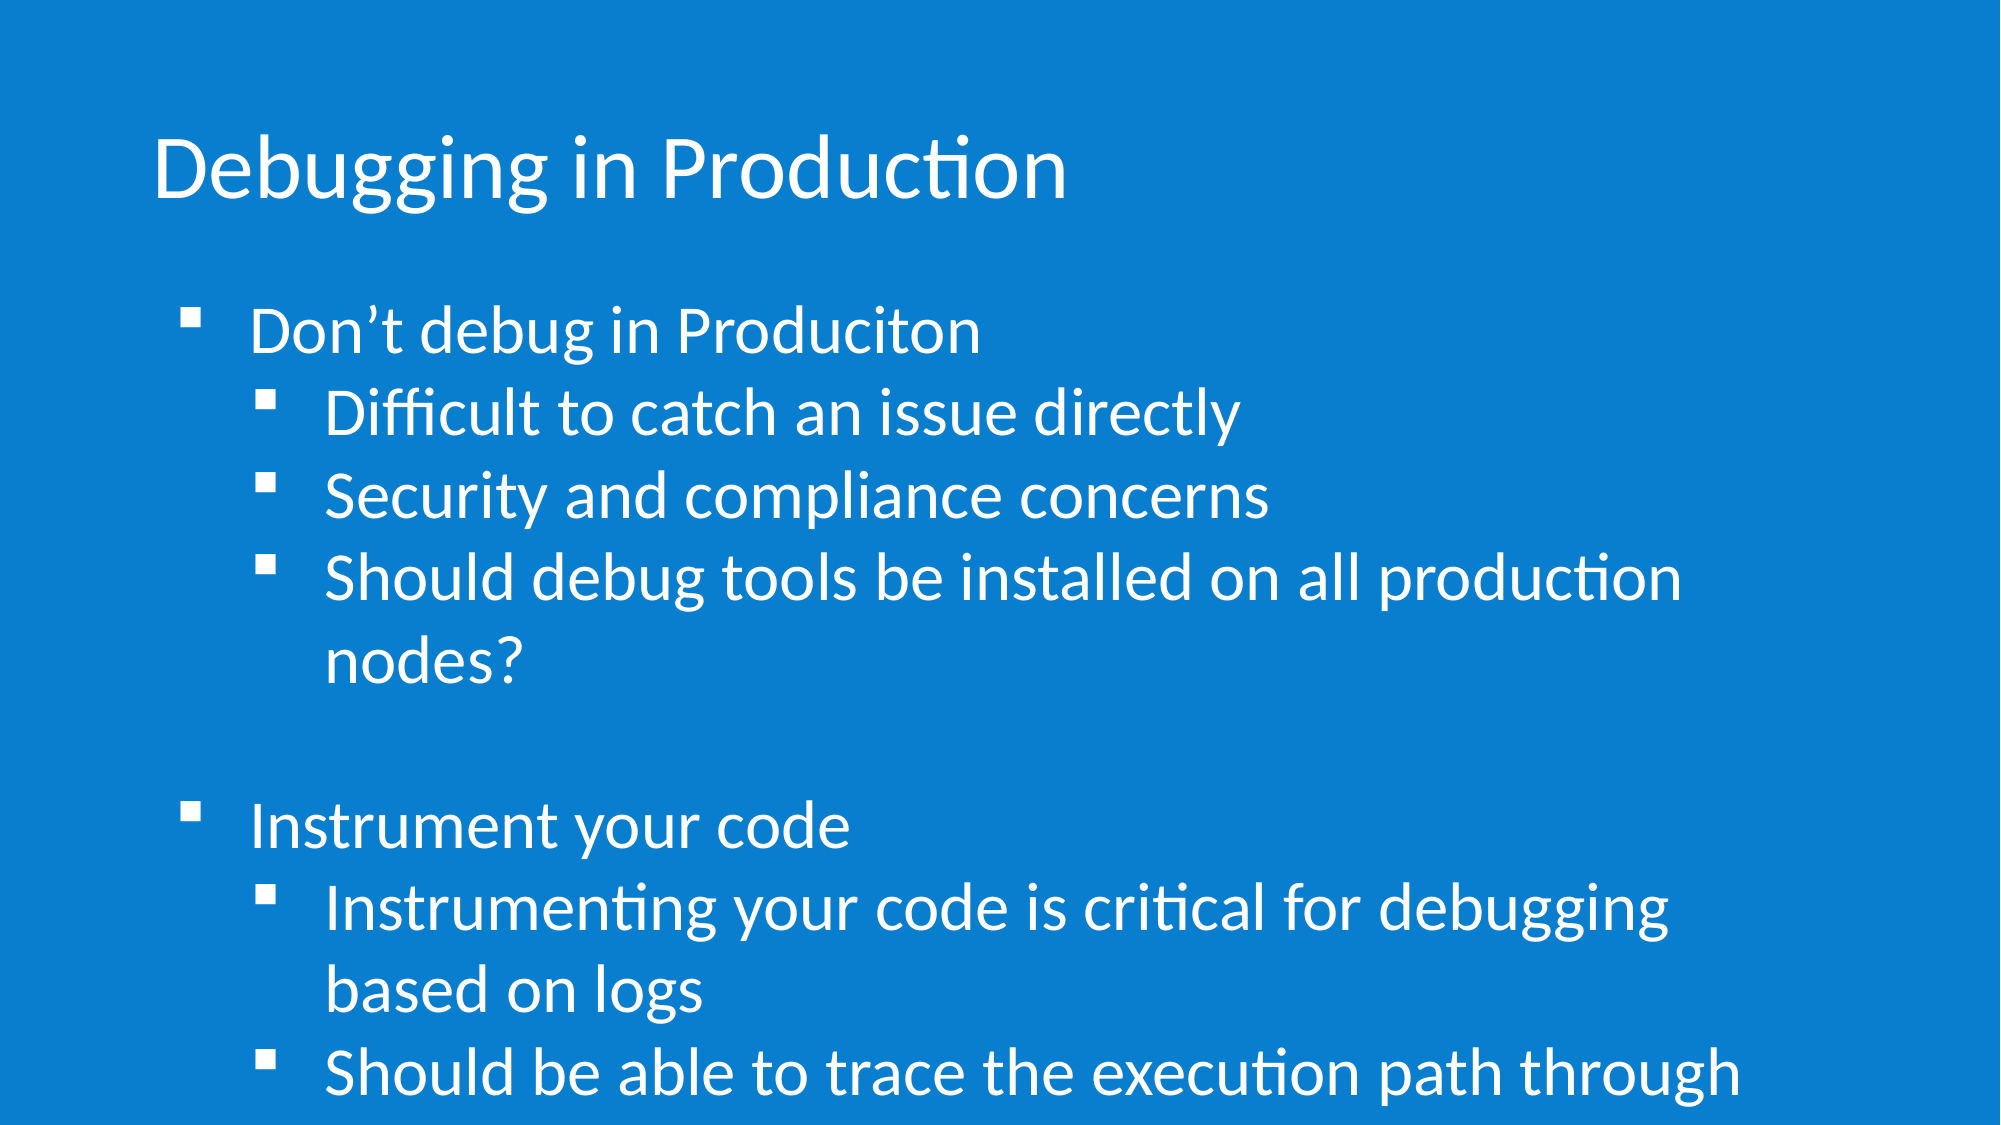

# Debugging in Production
Don’t debug in Produciton
Difficult to catch an issue directly
Security and compliance concerns
Should debug tools be installed on all production nodes?

Instrument your code
Instrumenting your code is critical for debugging based on logs
Should be able to trace the execution path through your code
Always log in UTC
Flow an activity id